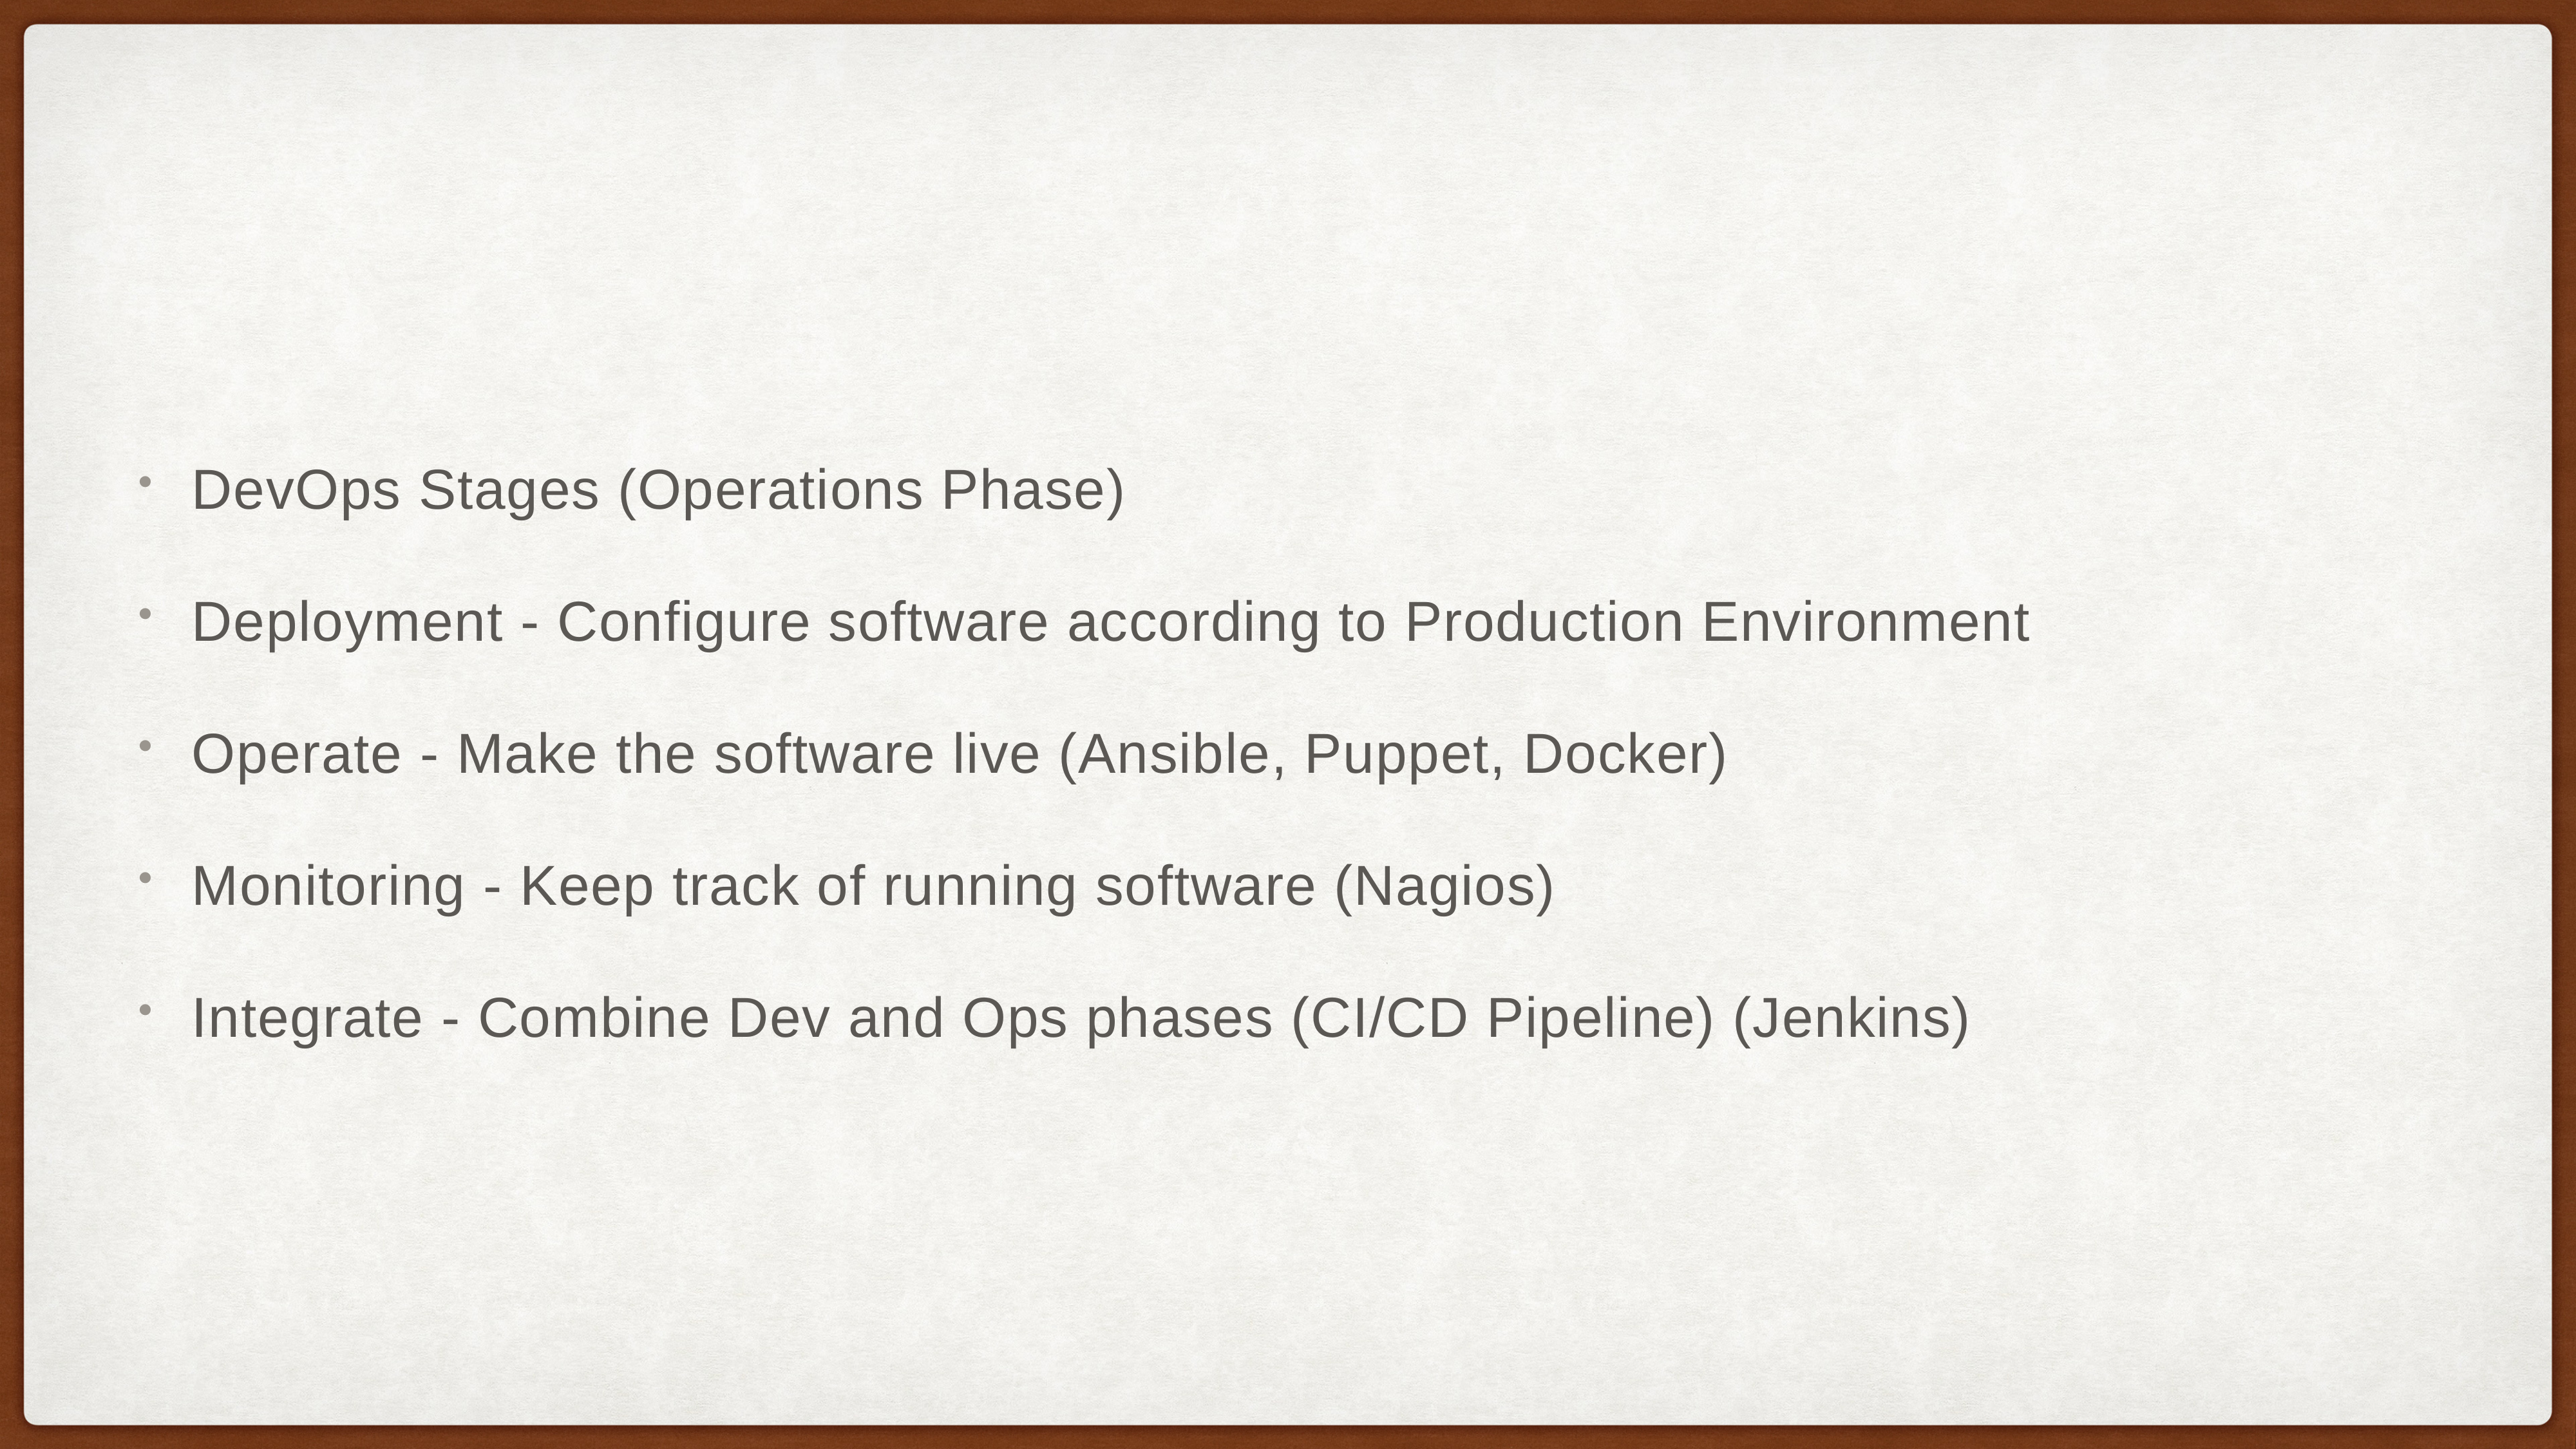

DevOps Stages (Operations Phase)
Deployment - Configure software according to Production Environment
Operate - Make the software live (Ansible, Puppet, Docker)
Monitoring - Keep track of running software (Nagios)
Integrate - Combine Dev and Ops phases (CI/CD Pipeline) (Jenkins)